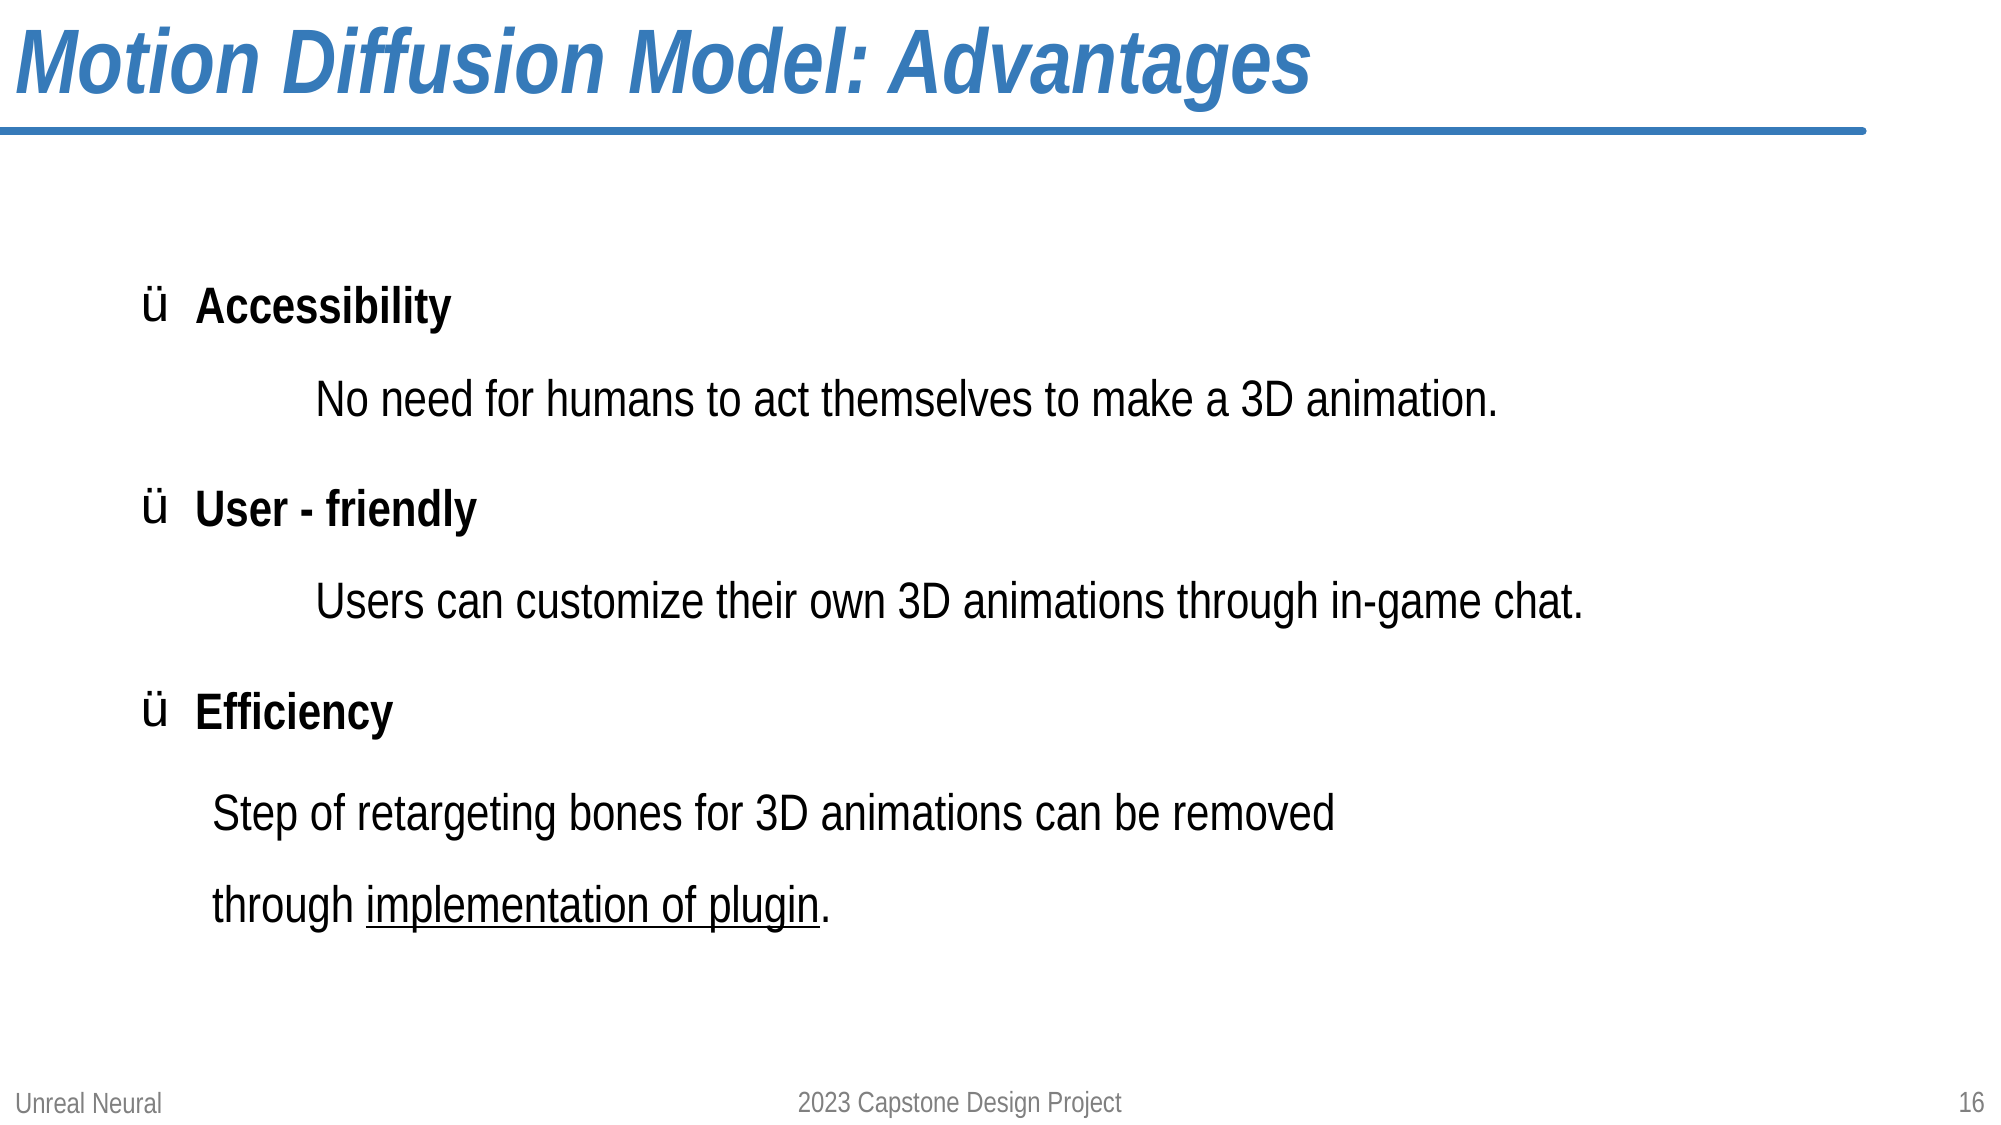

Motion Diffusion Model: Advantages
 Accessibility
	No need for humans to act themselves to make a 3D animation.
 User - friendly
	Users can customize their own 3D animations through in-game chat.
 Efficiency
Step of retargeting bones for 3D animations can be removed through implementation of plugin.